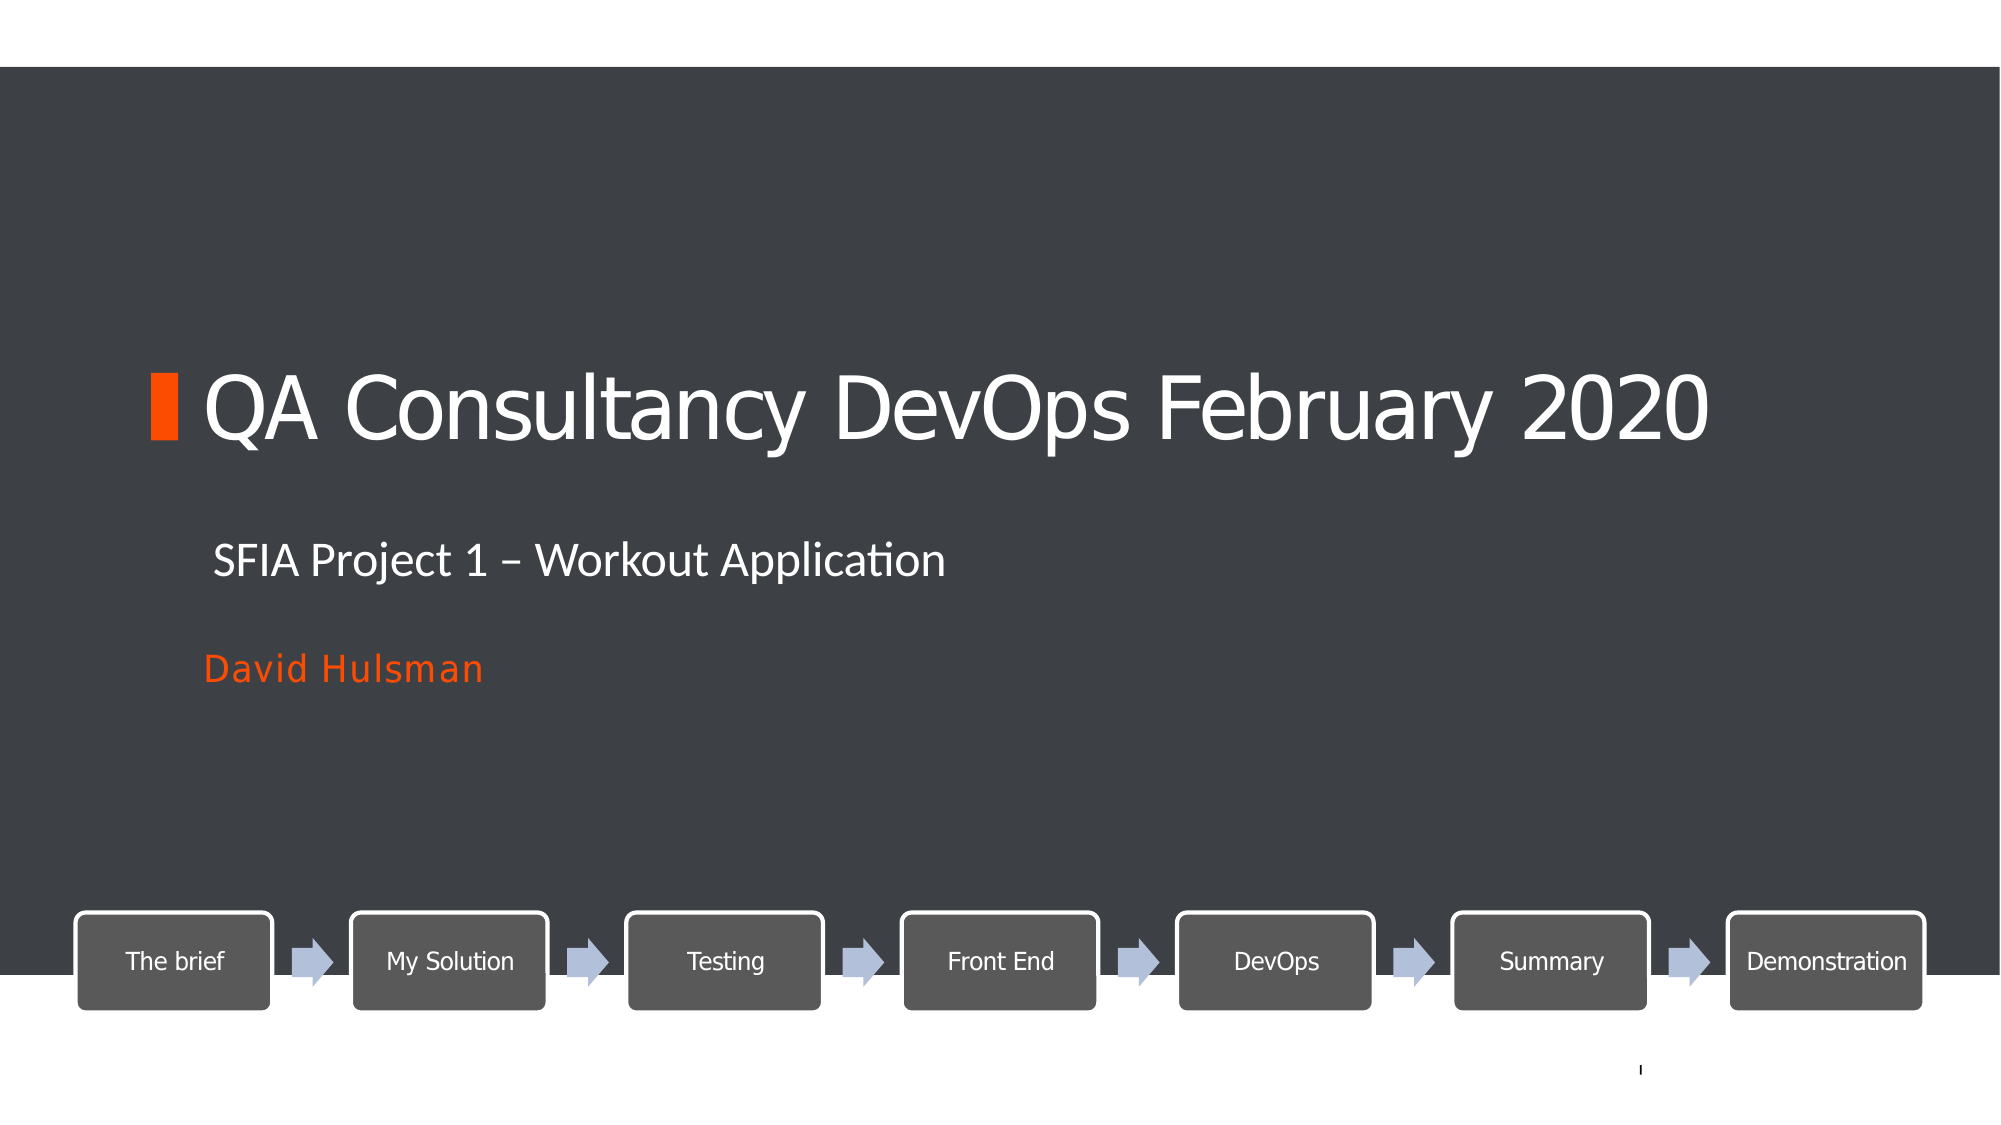

# QA Consultancy DevOps February 2020

 SFIA Project 1 – Workout Application

David Hulsman
The brief

My Solution

Testing

Front End

DevOps

Summary

Demonstration